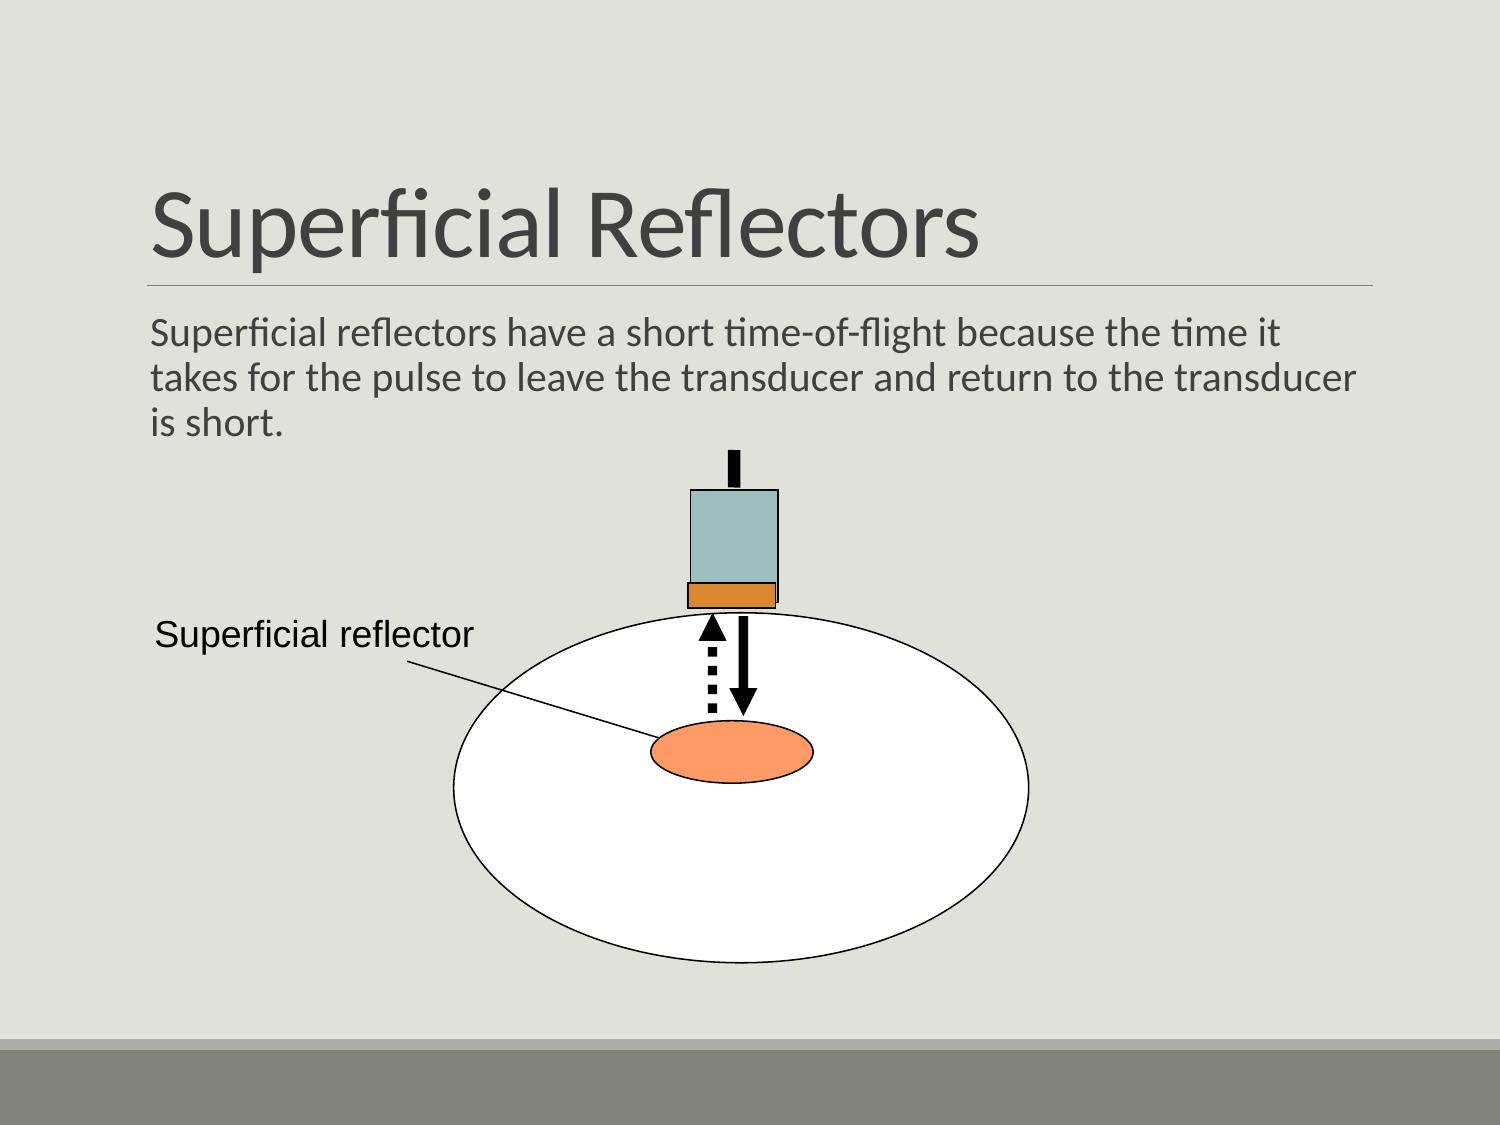

# Superficial Reflectors
Superficial reflectors have a short time-of-flight because the time it takes for the pulse to leave the transducer and return to the transducer is short.

Superficial reflector